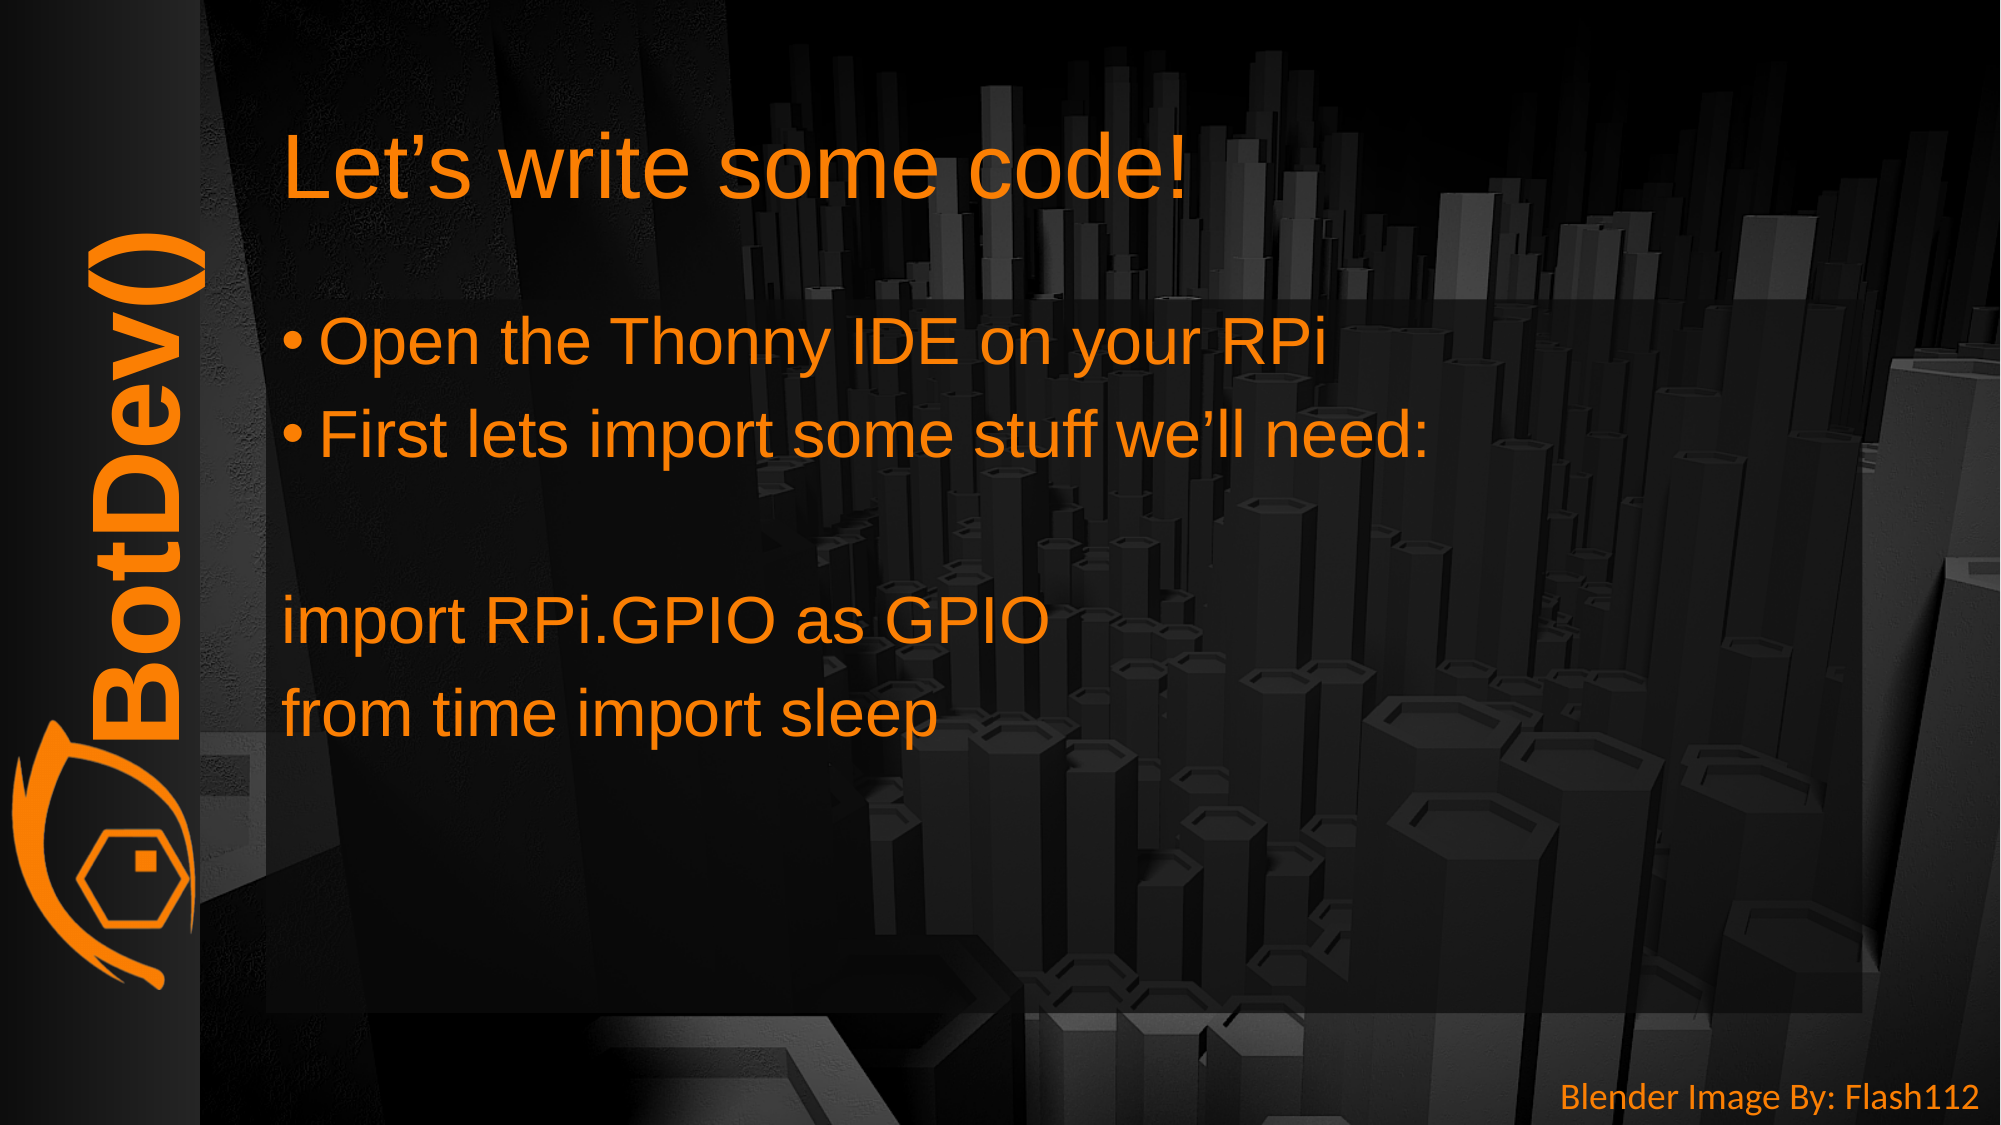

# Let’s write some code!
Open the Thonny IDE on your RPi
First lets import some stuff we’ll need:

import RPi.GPIO as GPIO
from time import sleep